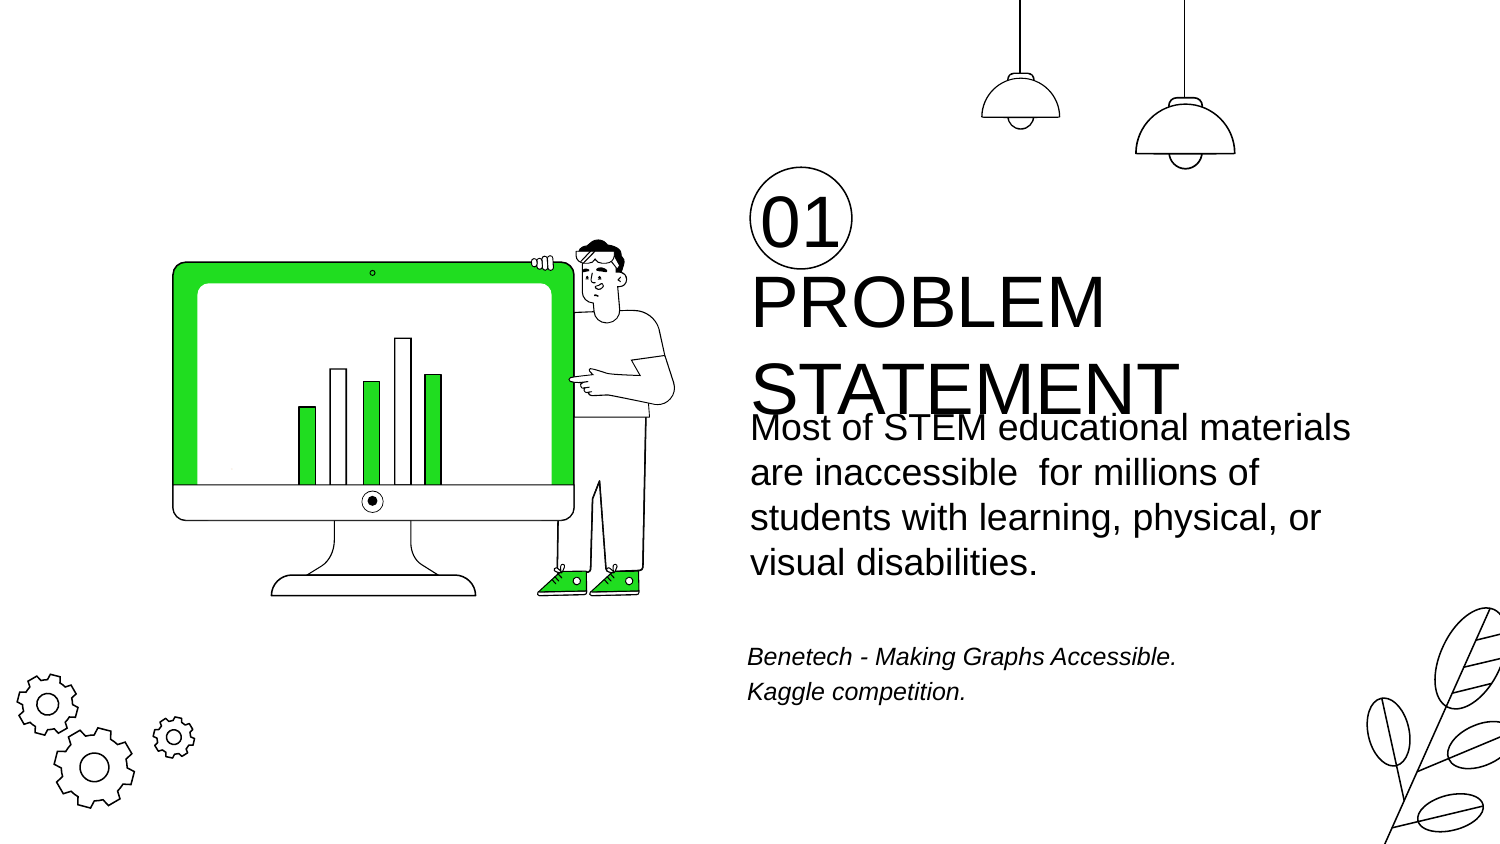

01

# PROBLEM STATEMENT
Most of STEM educational materials are inaccessible  for millions of students with learning, physical, or visual disabilities.
Benetech - Making Graphs Accessible. Kaggle competition.